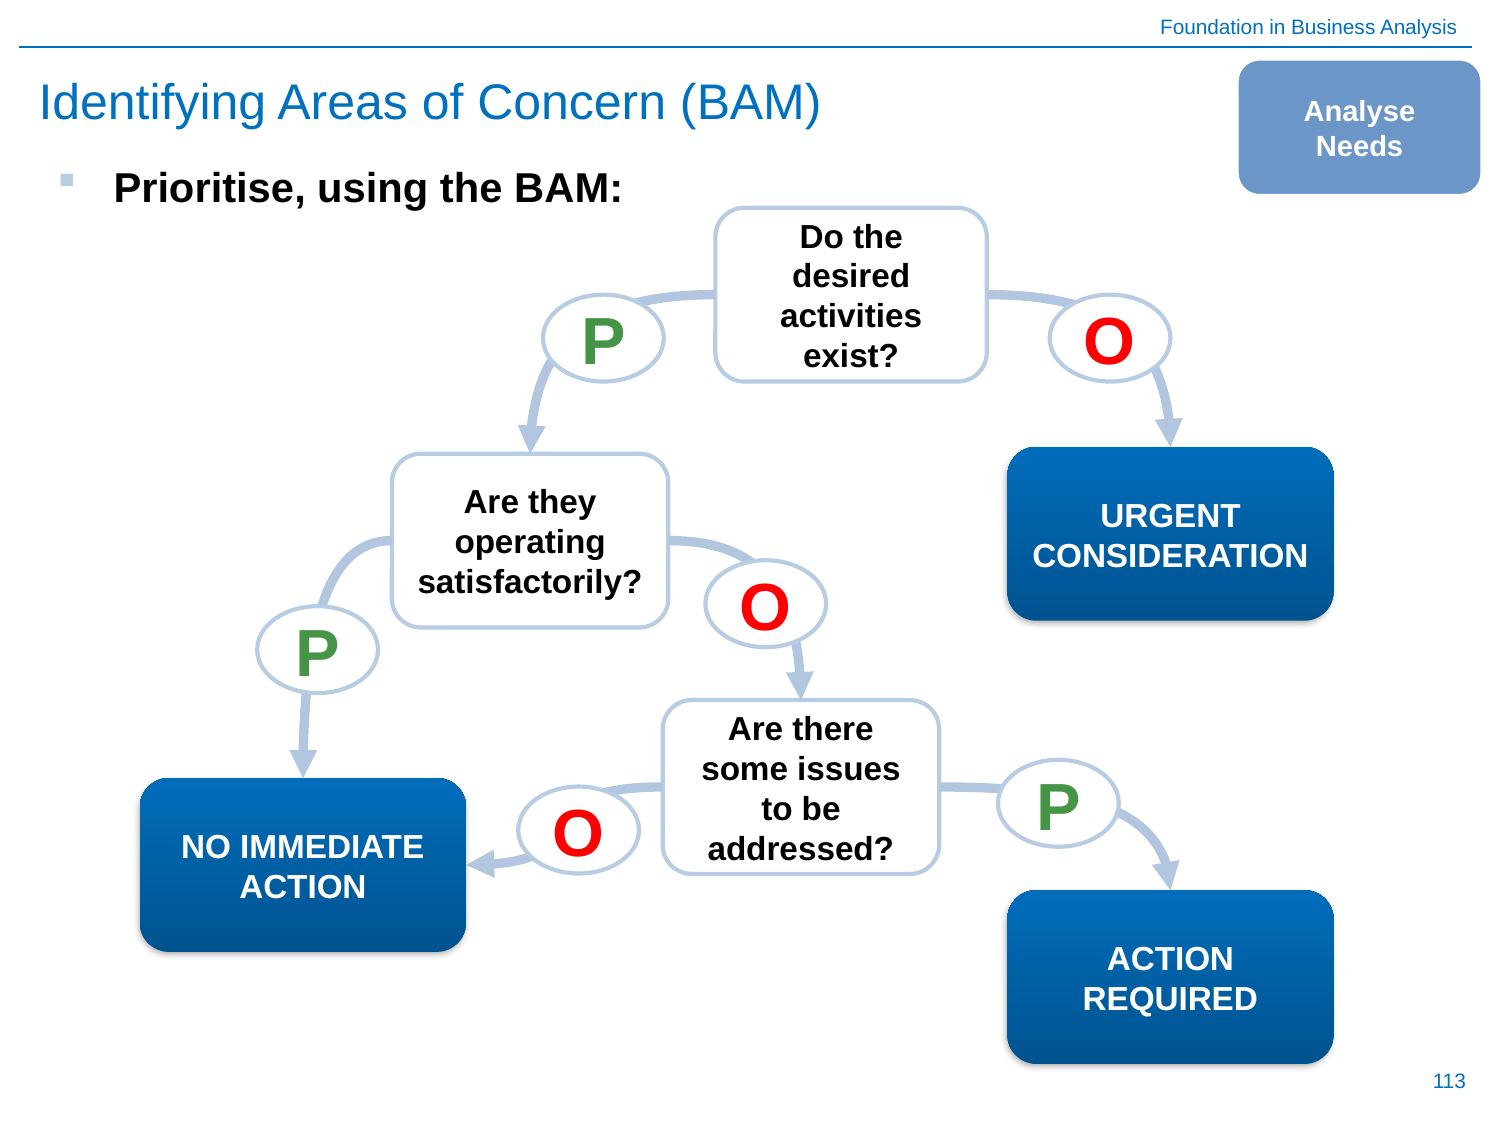

# Identifying Areas of Concern (BAM)
Analyse Needs
Prioritise, using the BAM:
Do the desired activities exist?
P
O
URGENT CONSIDERATION
Are they operating satisfactorily?
O
P
Are there some issues to be addressed?
P
NO IMMEDIATE ACTION
O
ACTION REQUIRED